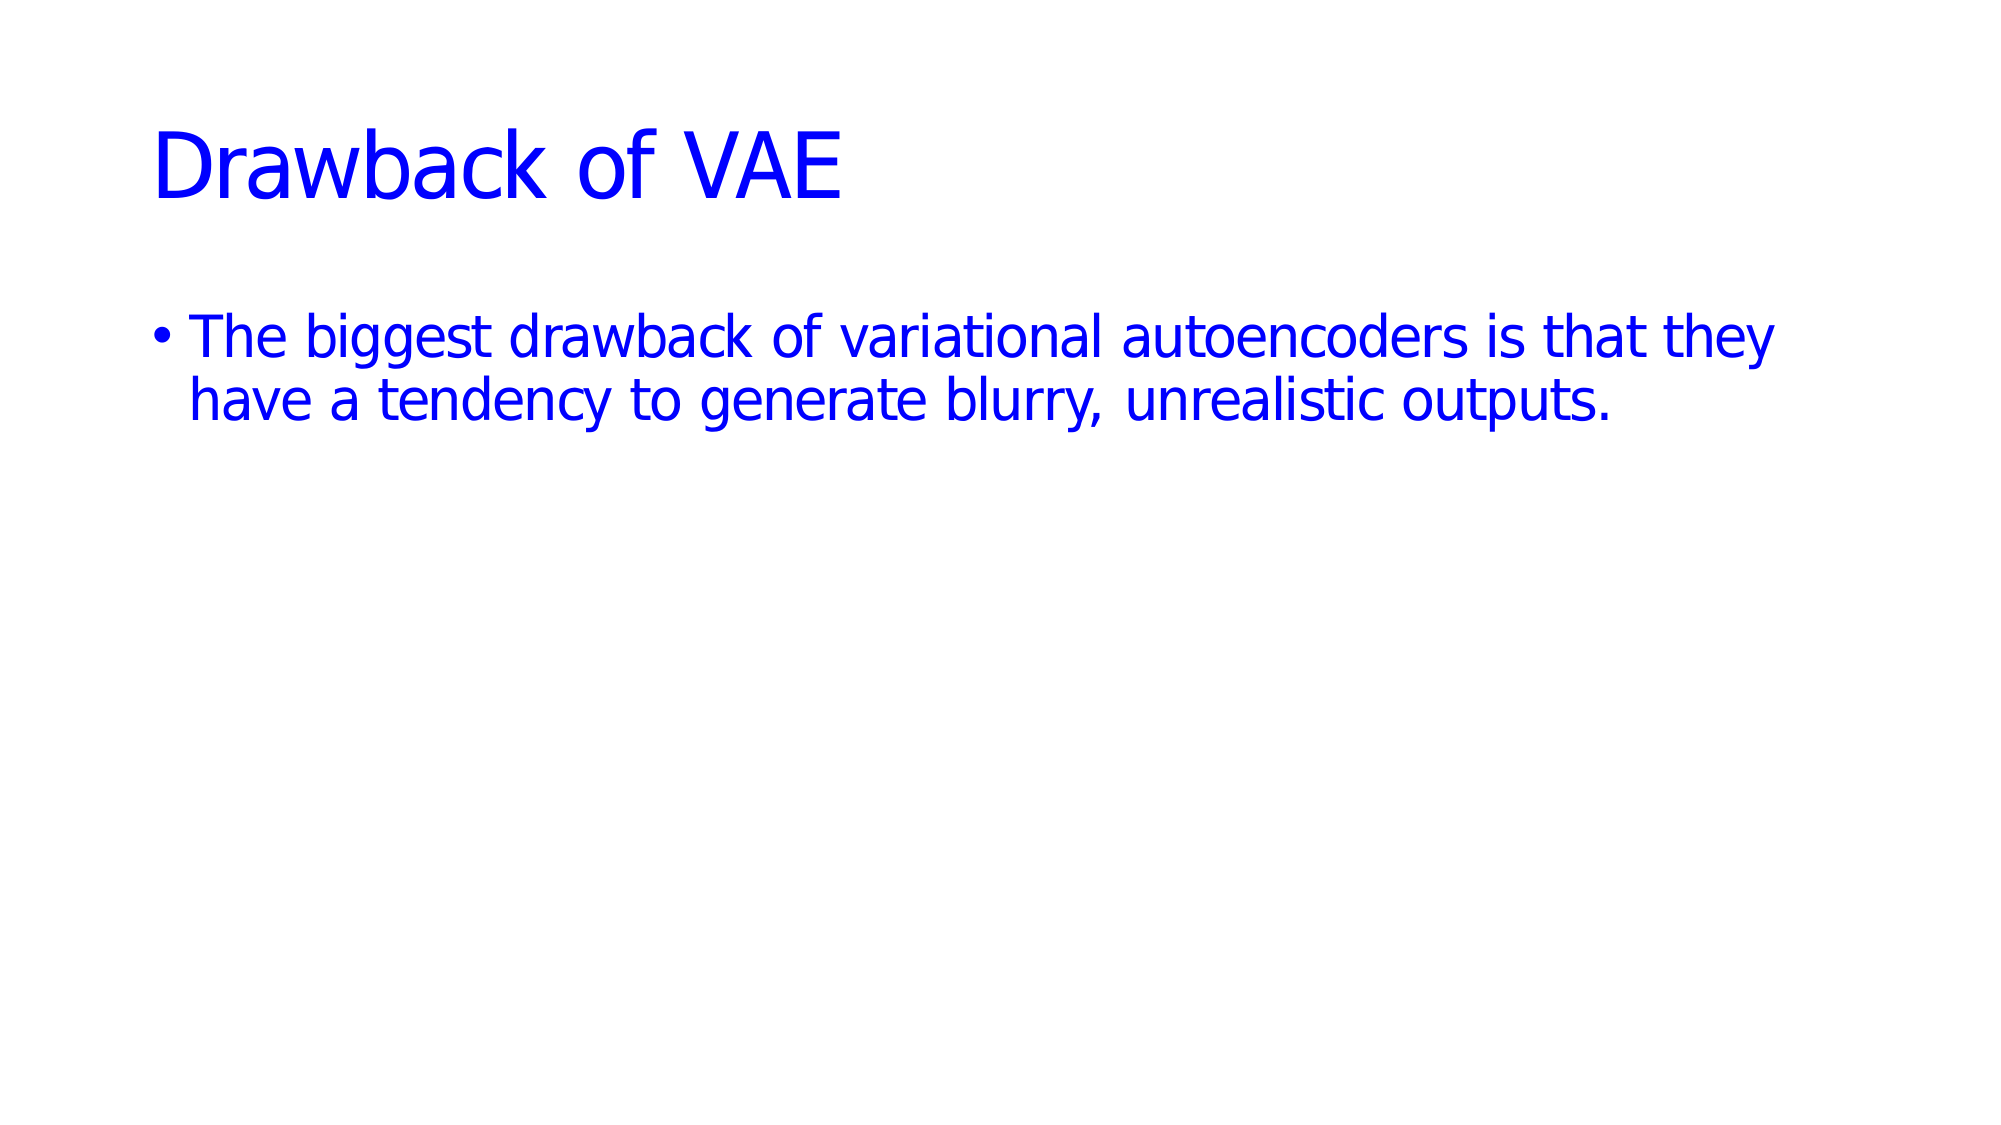

# Drawback of VAE
The biggest drawback of variational autoencoders is that they have a tendency to generate blurry, unrealistic outputs.